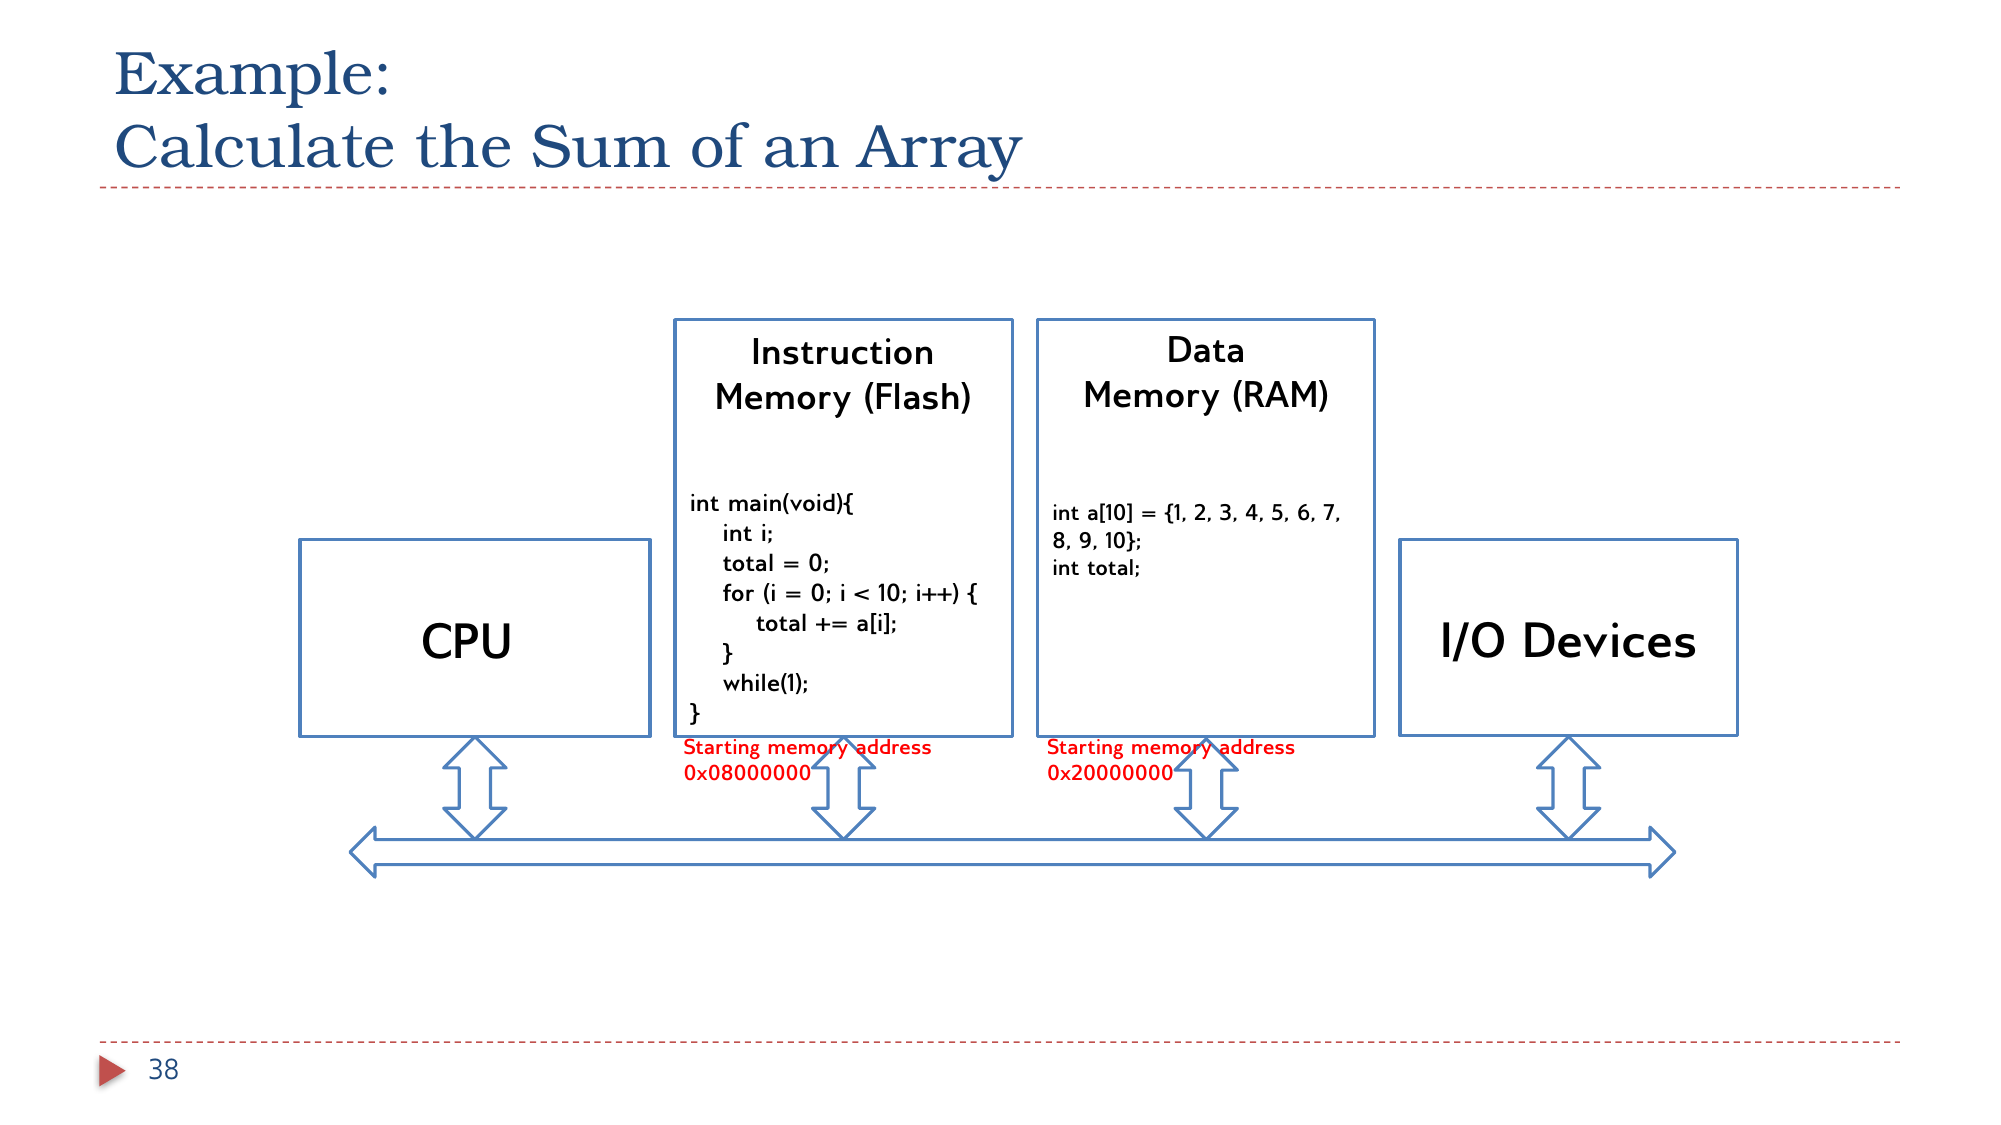

# Example: Calculate the Sum of an Array
Data
Memory (RAM)

Instruction Memory (Flash)
int main(void){
    int i;
    total = 0;
    for (i = 0; i < 10; i++) {
        total += a[i];
    }
    while(1);
}
int a[10] = {1, 2, 3, 4, 5, 6, 7, 8, 9, 10};
int total;
CPU
I/O Devices
Starting memory address
0x08000000
Starting memory address
0x20000000

38